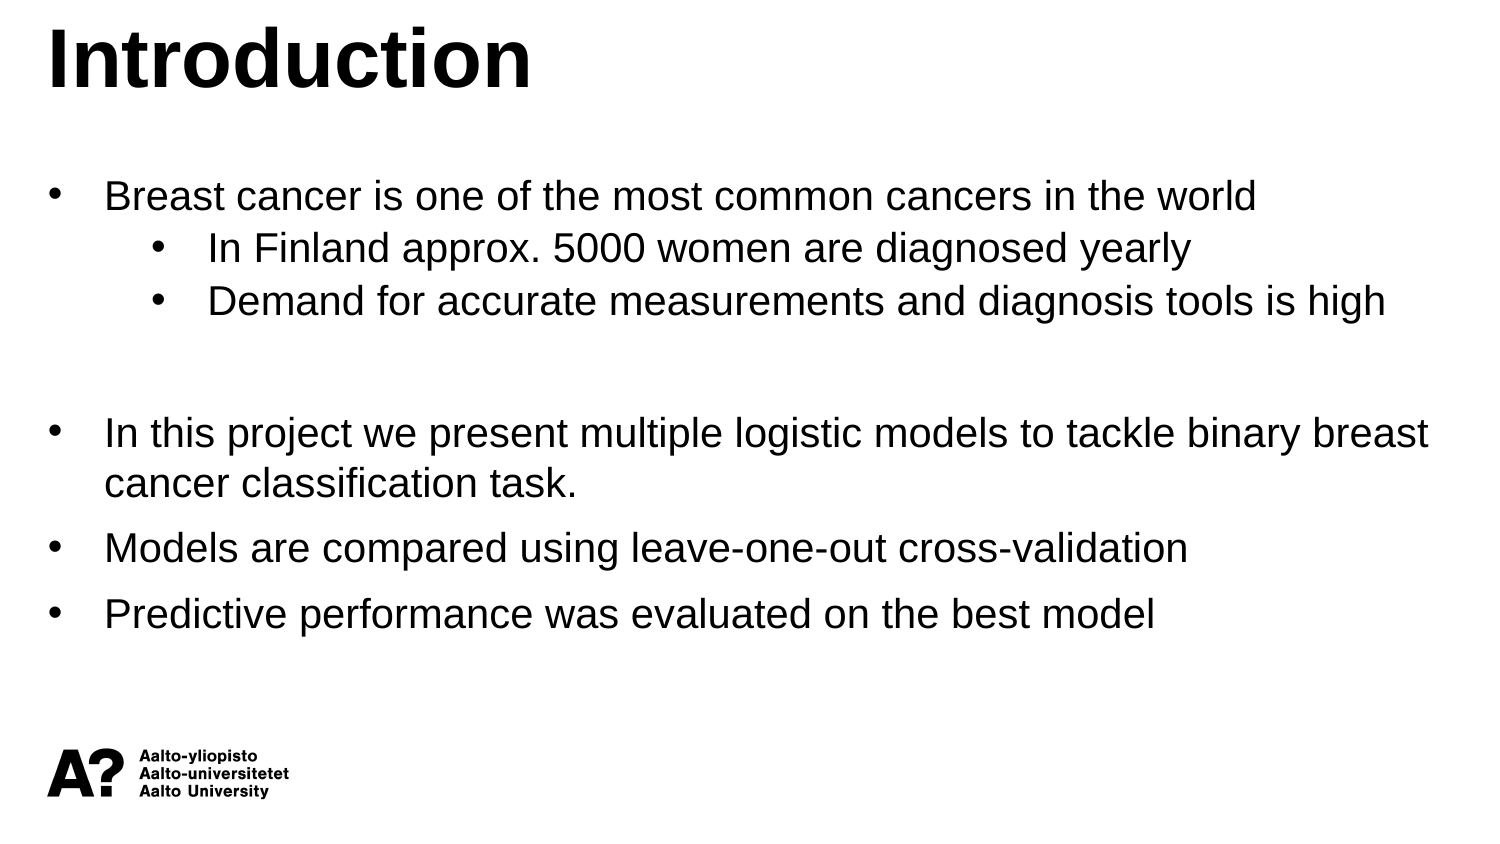

Introduction
Breast cancer is one of the most common cancers in the world
In Finland approx. 5000 women are diagnosed yearly
Demand for accurate measurements and diagnosis tools is high

In this project we present multiple logistic models to tackle binary breast cancer classification task.
Models are compared using leave-one-out cross-validation
Predictive performance was evaluated on the best model